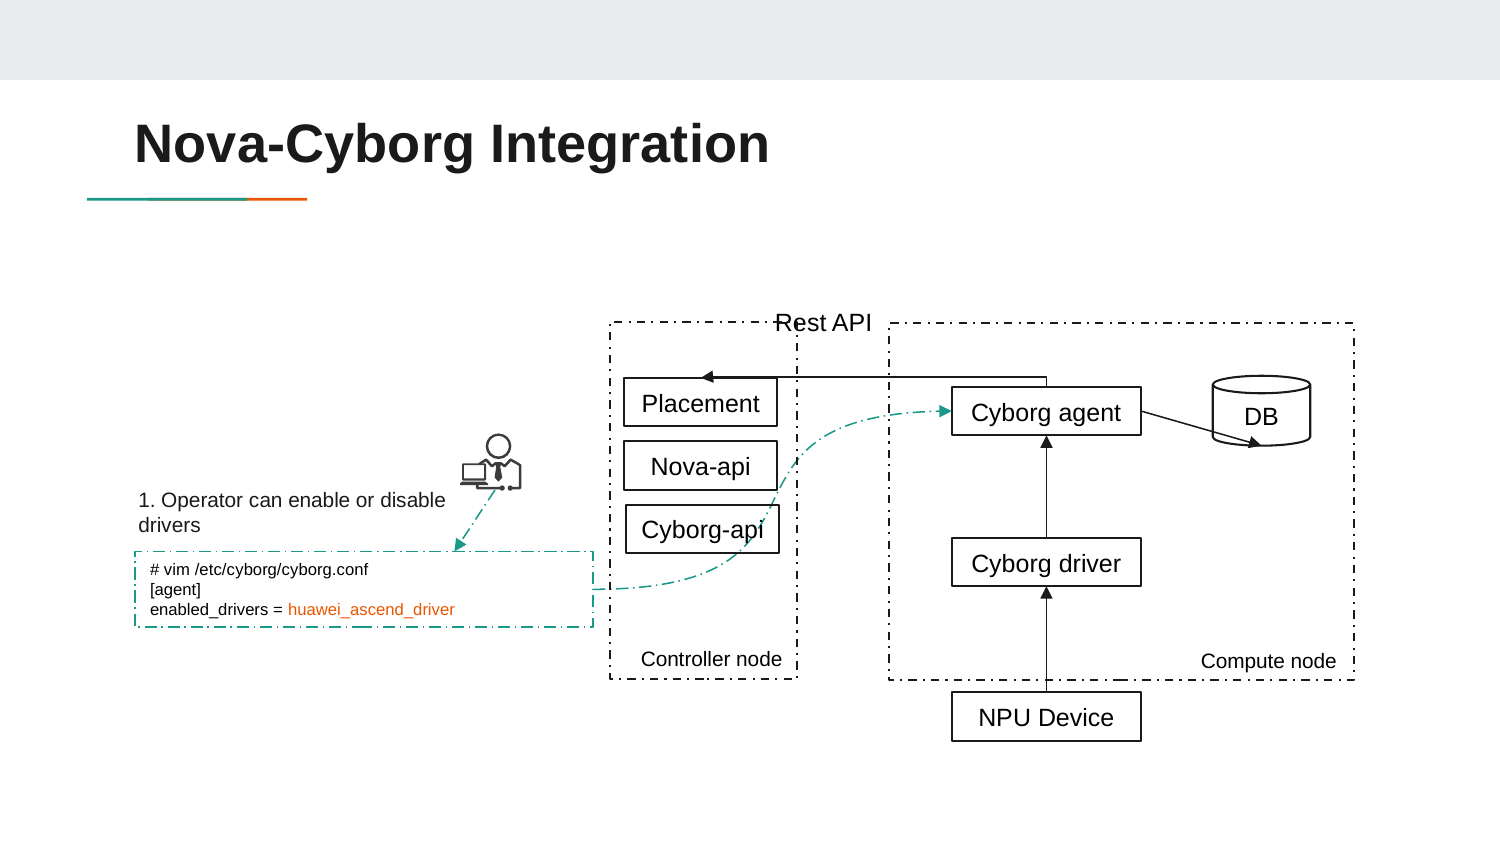

# Nova-Cyborg Integration
Rest API

DB
Placement
Cyborg agent

Nova-api
1. Operator can enable or disable drivers
Cyborg-api
Cyborg driver
# vim /etc/cyborg/cyborg.conf
[agent]
enabled_drivers = huawei_ascend_driver
Controller node
Compute node
NPU Device